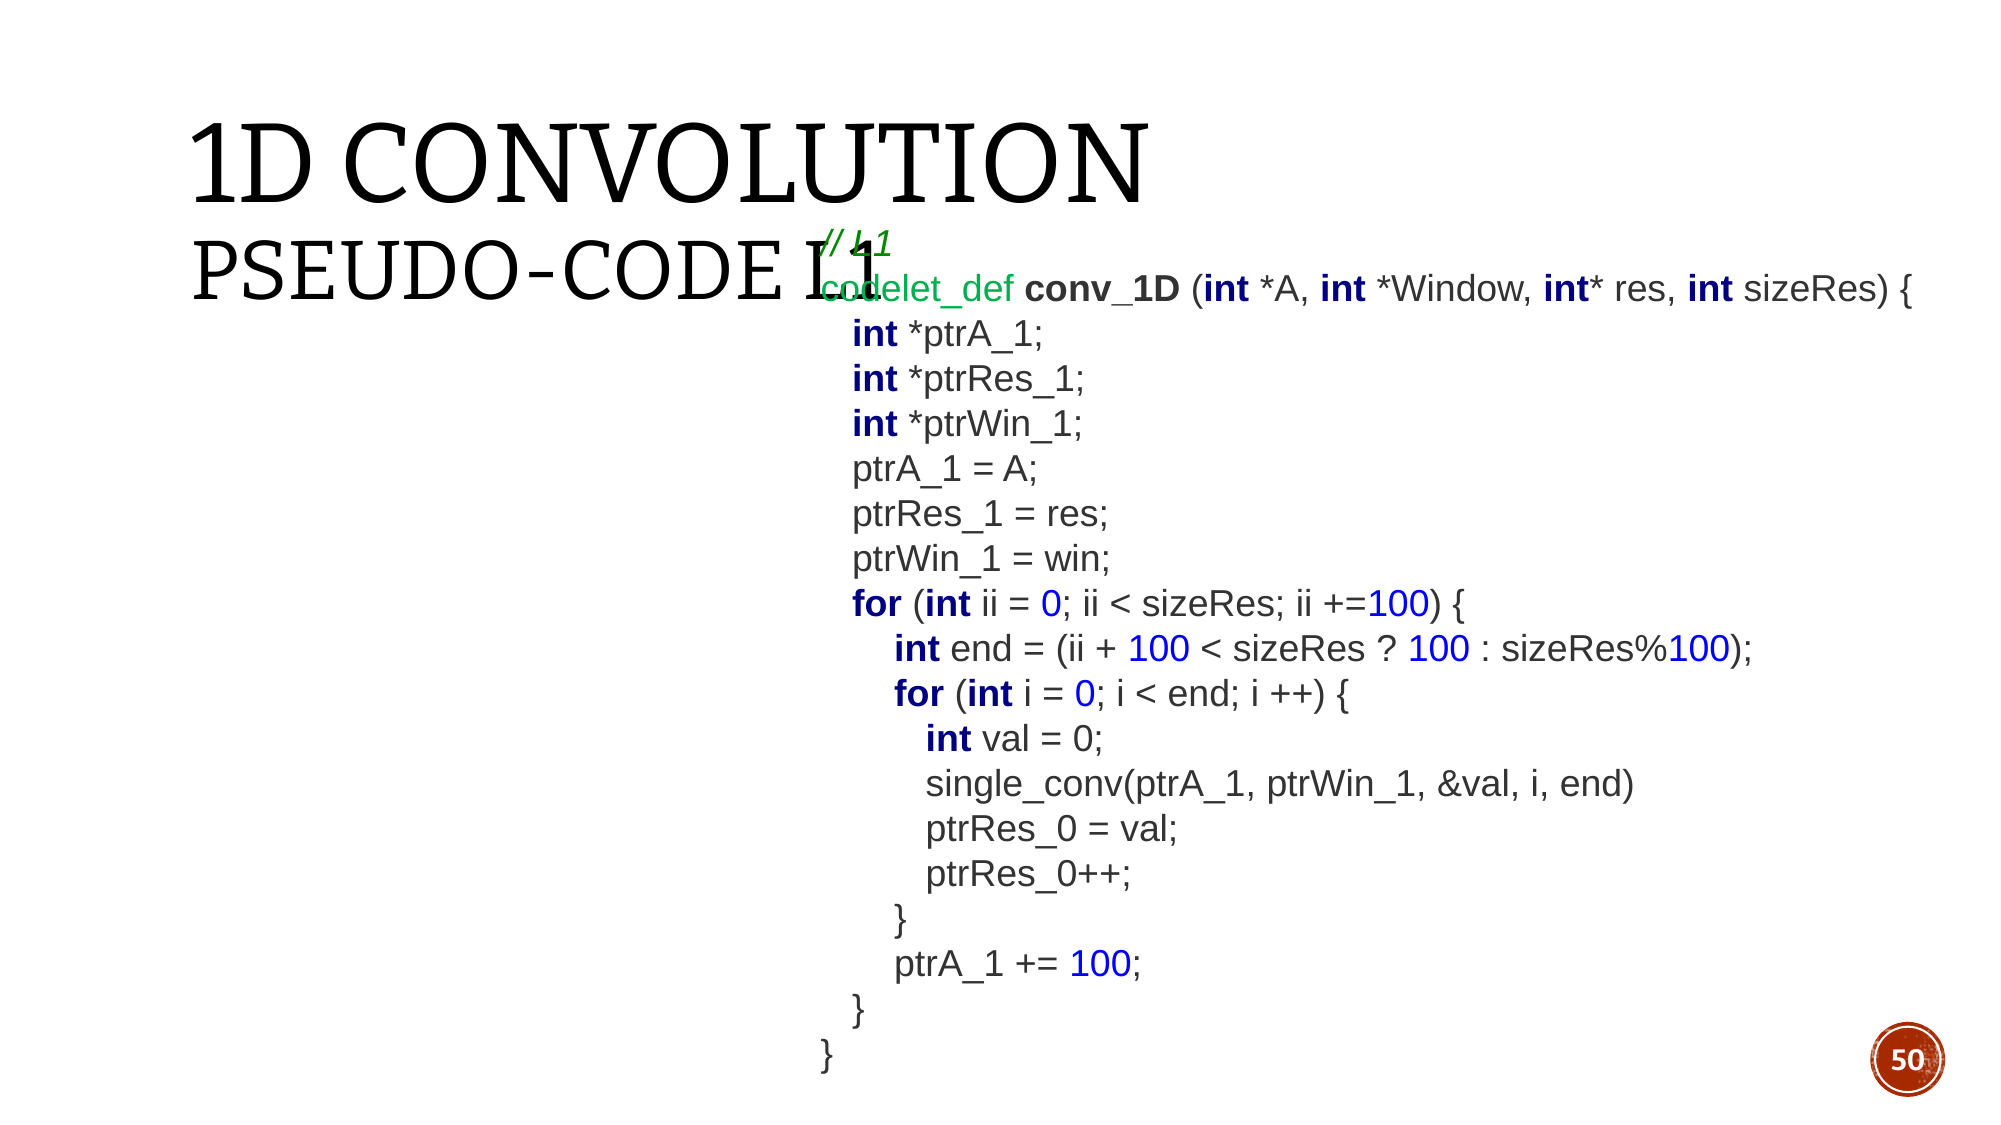

# 1D Convolution Pseudo-code L1
// L1
codelet_def conv_1D (int *A, int *Window, int* res, int sizeRes) {
   int *ptrA_1;
   int *ptrRes_1;
   int *ptrWin_1;
   ptrA_1 = A;
   ptrRes_1 = res;
   ptrWin_1 = win;
   for (int ii = 0; ii < sizeRes; ii +=100) {
       int end = (ii + 100 < sizeRes ? 100 : sizeRes%100);
       for (int i = 0; i < end; i ++) {
          int val = 0;
          single_conv(ptrA_1, ptrWin_1, &val, i, end)
          ptrRes_0 = val;
          ptrRes_0++;
       }
       ptrA_1 += 100;
   }
}
50